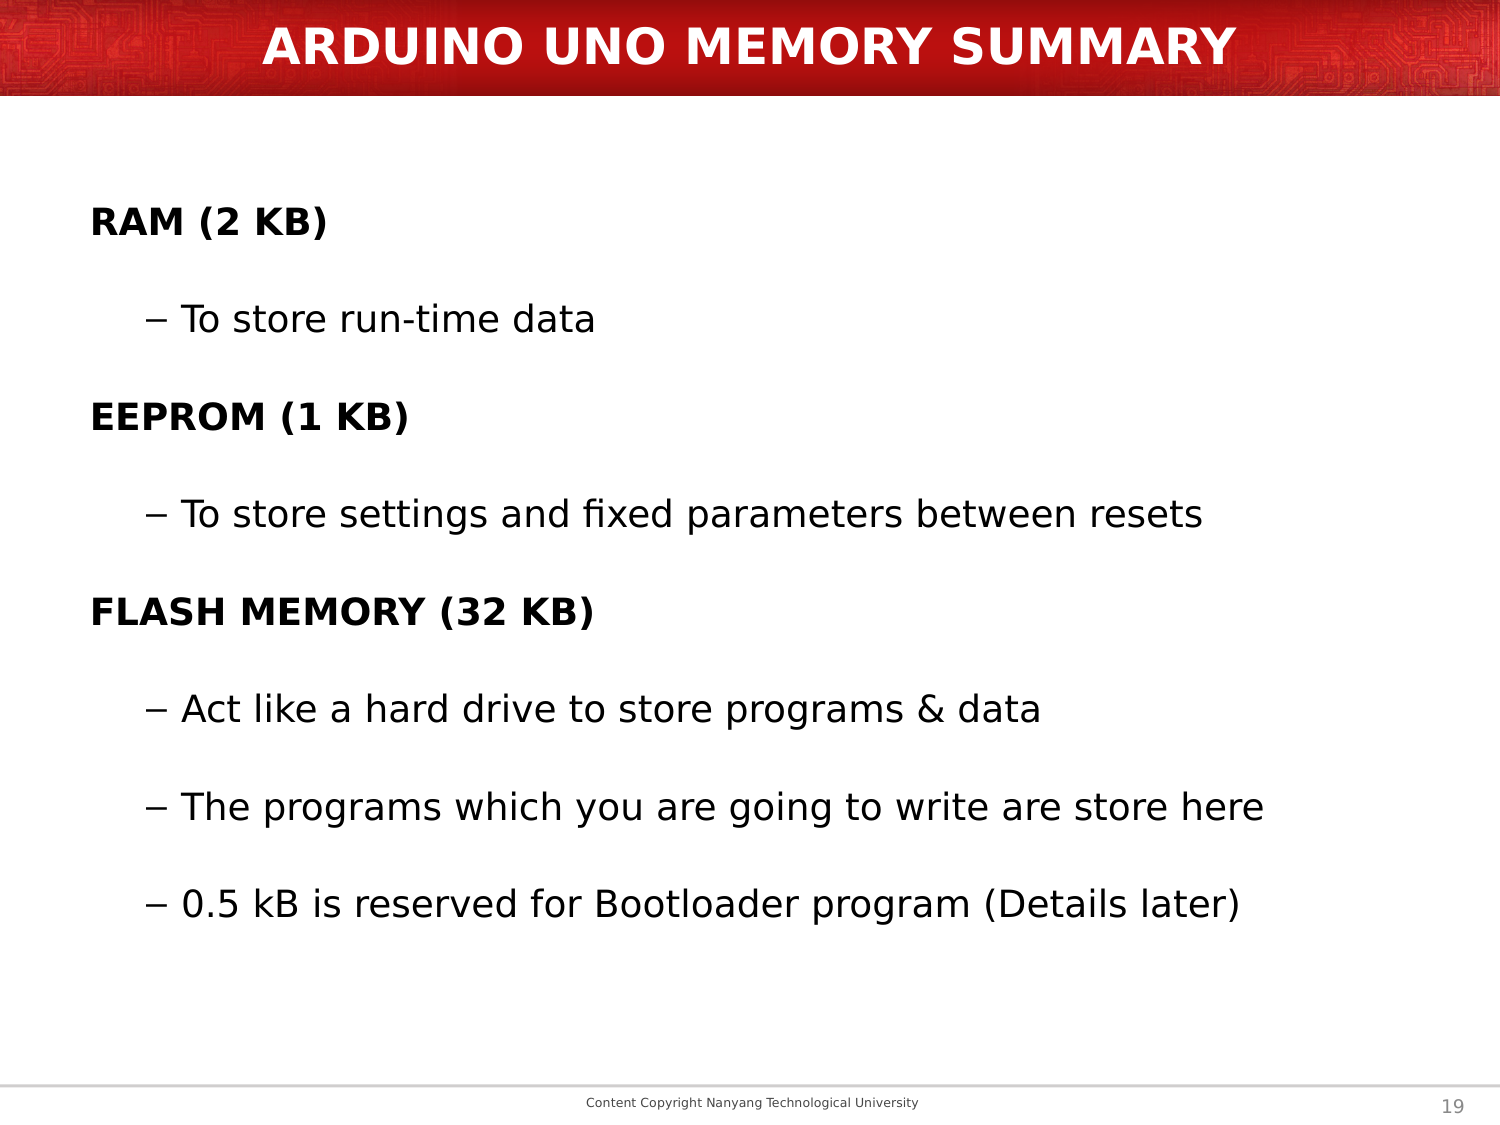

# ARDUINO UNO MEMORY SUMMARY
RAM (2 kB)
To store run-time data
EEPROM (1 kB)
To store settings and fixed parameters between resets
Flash Memory (32 kB)
Act like a hard drive to store programs & data
The programs which you are going to write are store here
0.5 kB is reserved for Bootloader program (Details later)